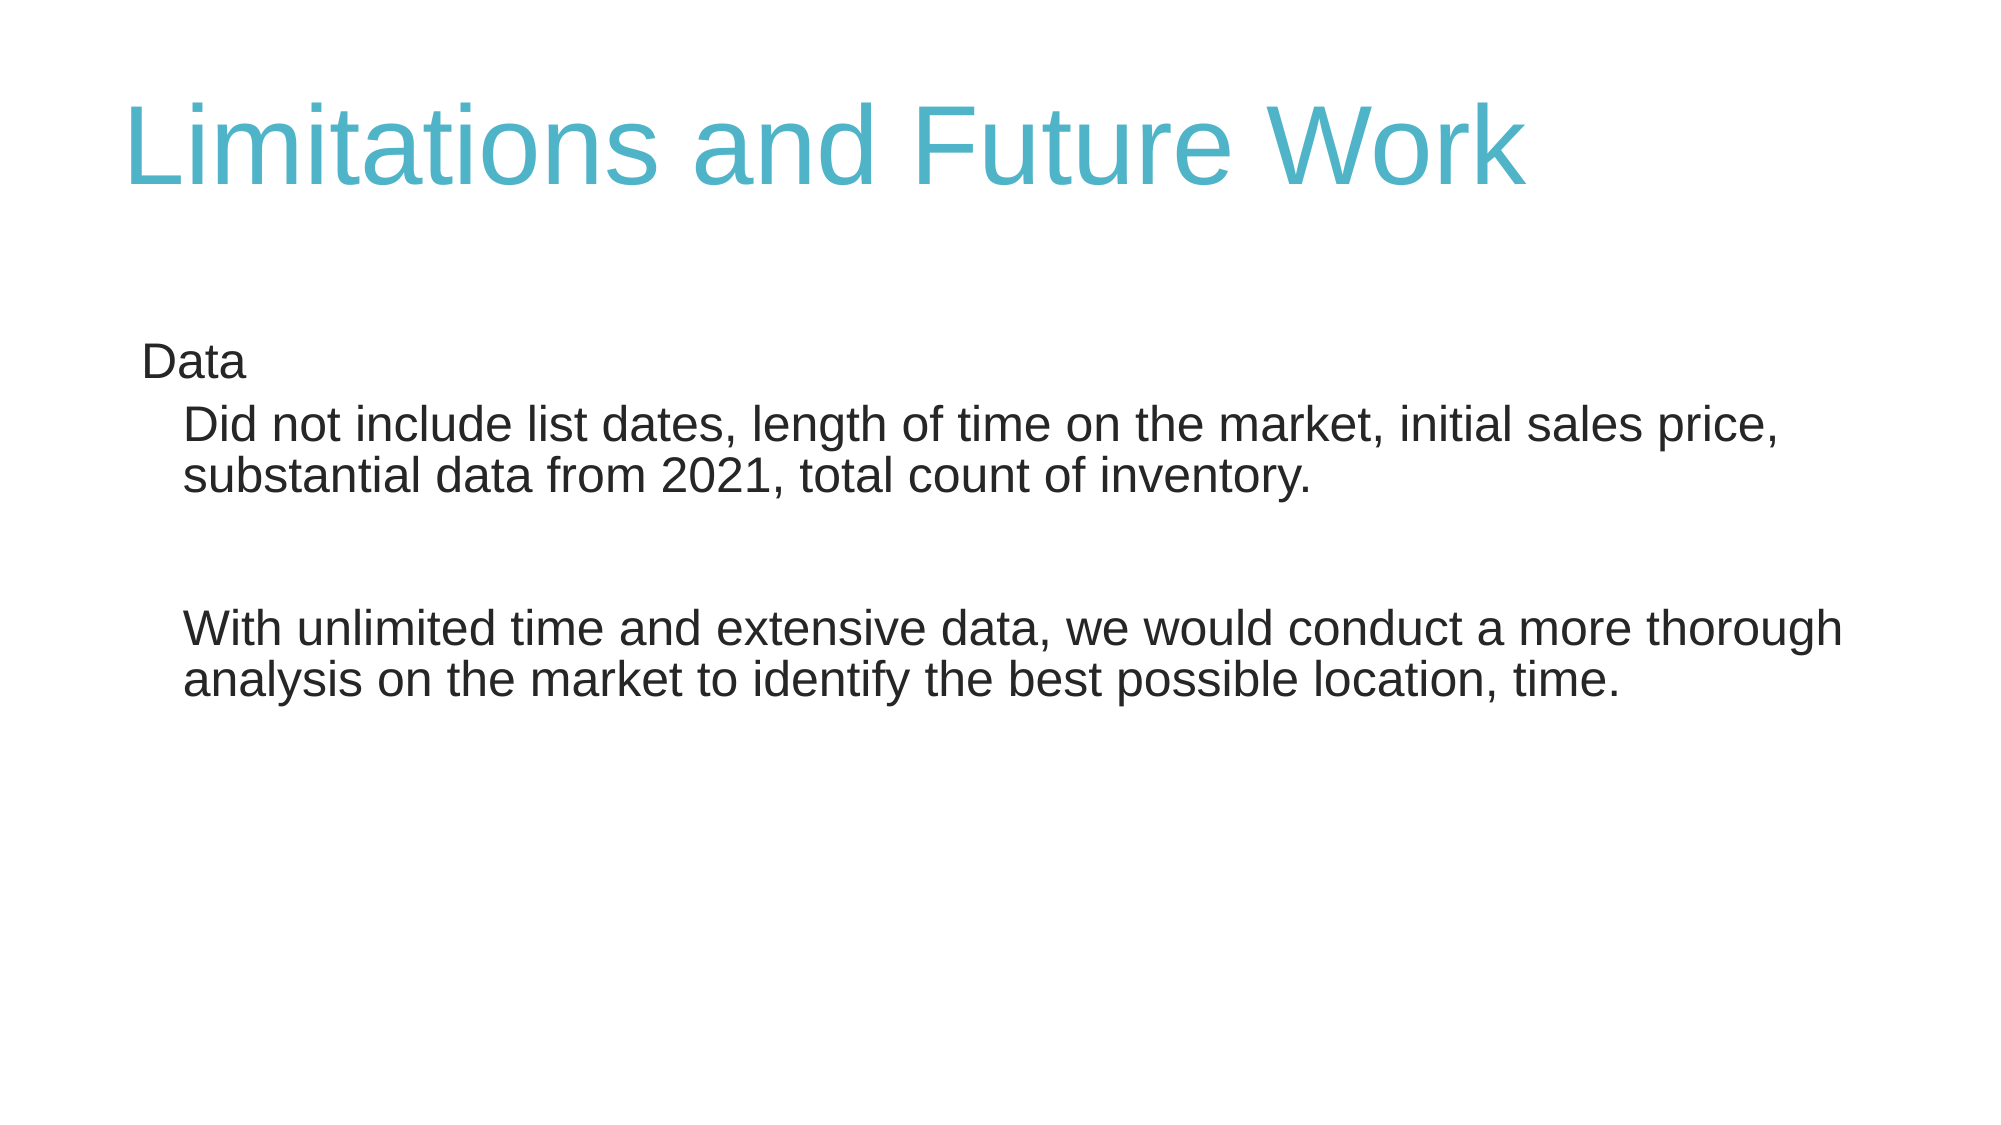

# Limitations and Future Work
Data
Did not include list dates, length of time on the market, initial sales price, substantial data from 2021, total count of inventory.

With unlimited time and extensive data, we would conduct a more thorough analysis on the market to identify the best possible location, time.